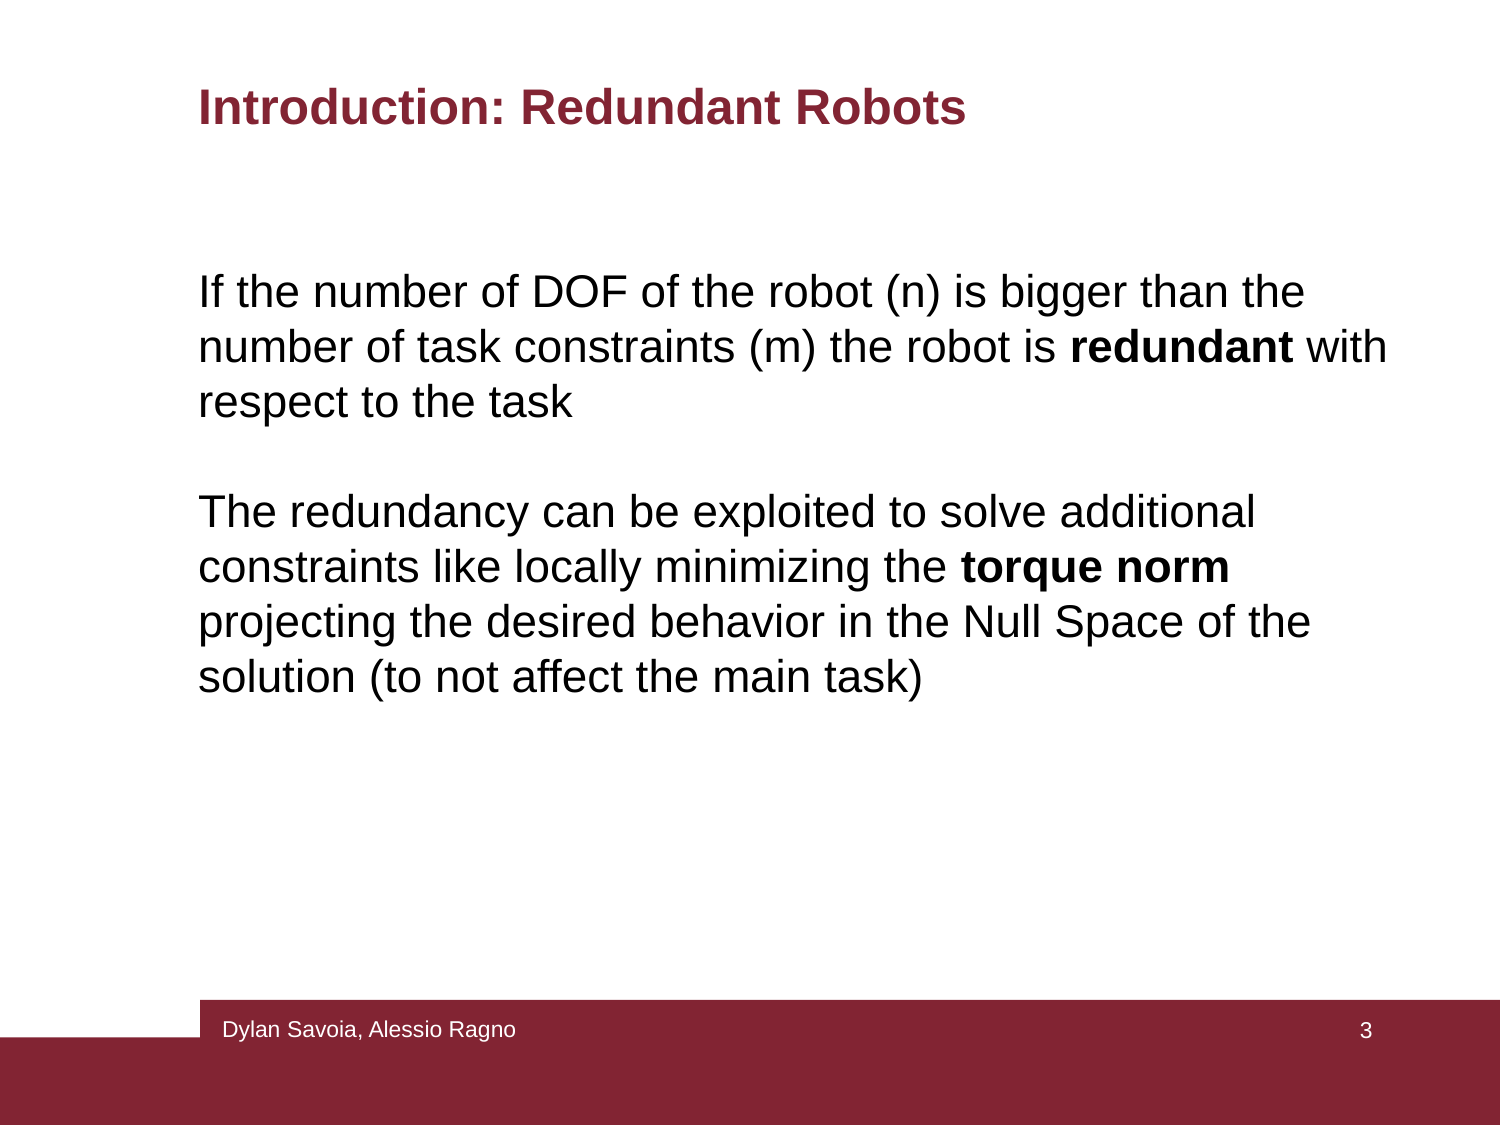

Introduction: Redundant Robots

If the number of DOF of the robot (n) is bigger than the number of task constraints (m) the robot is redundant with respect to the task
The redundancy can be exploited to solve additional constraints like locally minimizing the torque norm projecting the desired behavior in the Null Space of the solution (to not affect the main task)
3